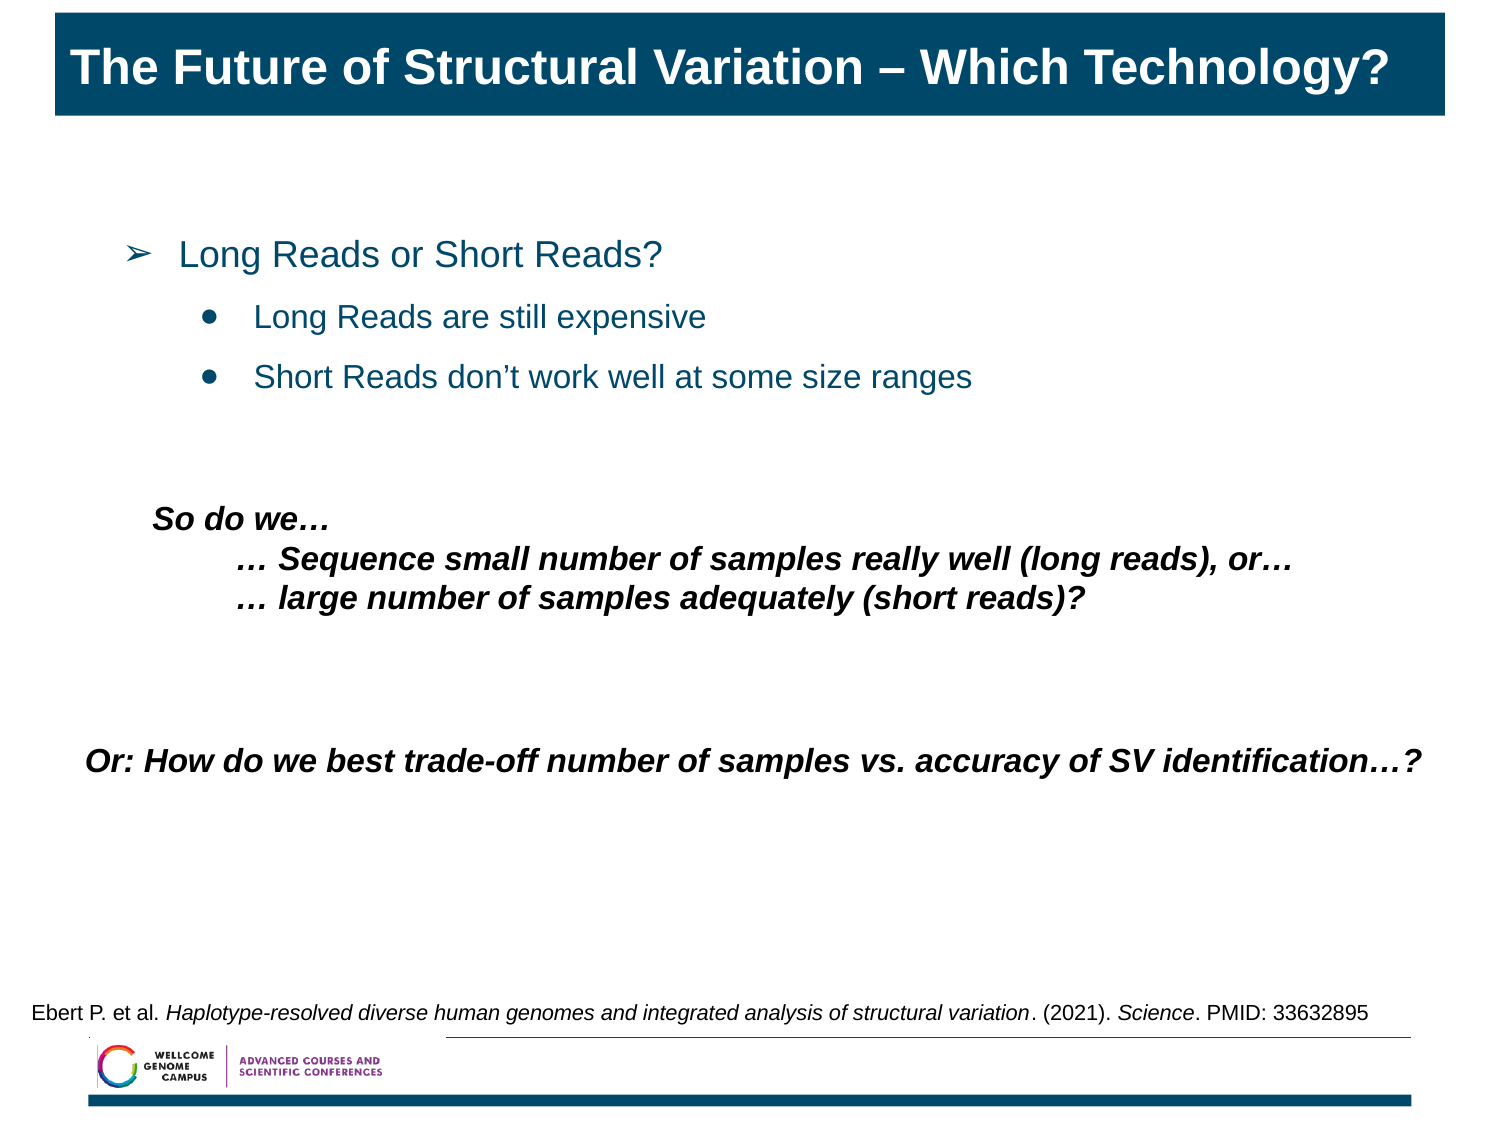

# The Future of Structural Variation – Which Technology?
Long Reads or Short Reads?
Long Reads are still expensive
Short Reads don’t work well at some size ranges
So do we…
         … Sequence small number of samples really well (long reads), or…
         … large number of samples adequately (short reads)?
Or: How do we best trade-off number of samples vs. accuracy of SV identification…?
Ebert P. et al. Haplotype-resolved diverse human genomes and integrated analysis of structural variation. (2021). Science. PMID: 33632895